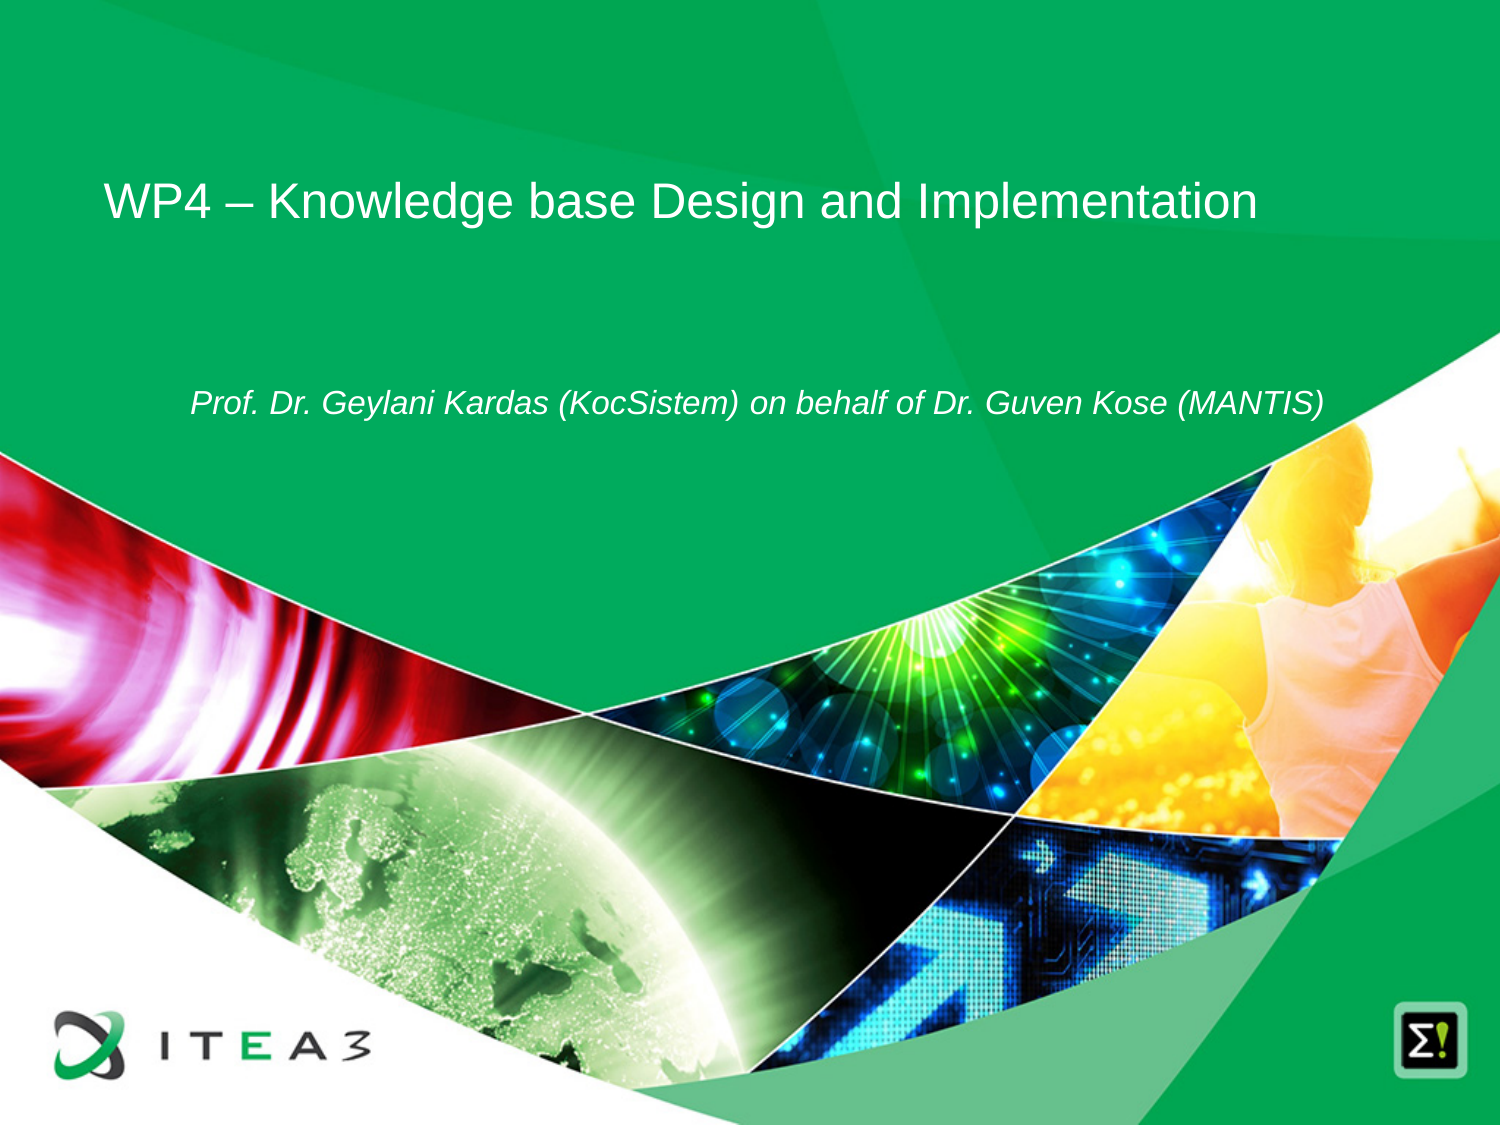

WP4 – Knowledge base Design and Implementation
Prof. Dr. Geylani Kardas (KocSistem) on behalf of Dr. Guven Kose (MANTIS)